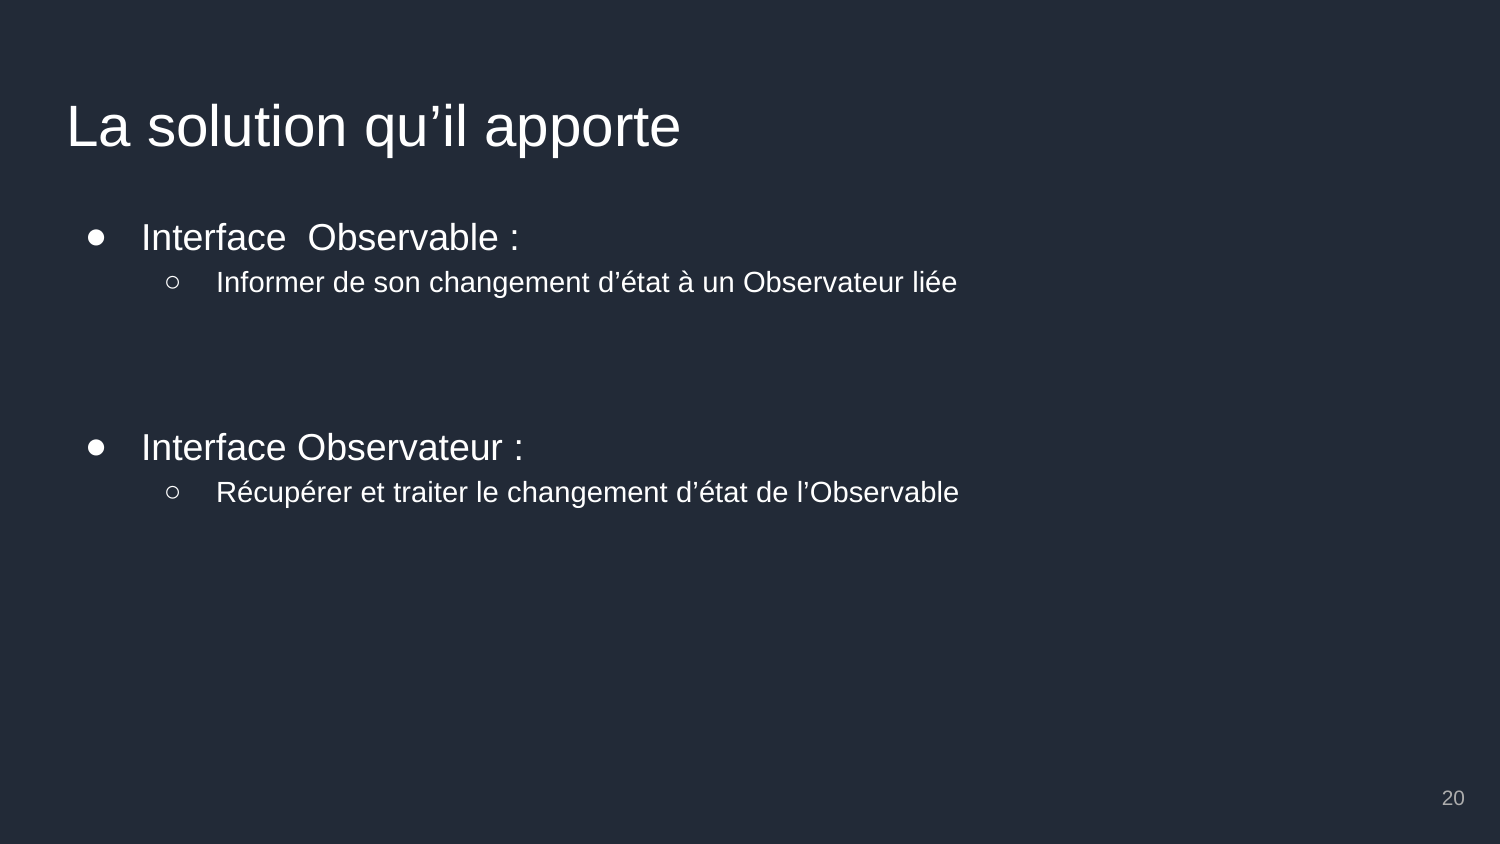

# La solution qu’il apporte
Interface  Observable :
Informer de son changement d’état à un Observateur liée

Interface Observateur :
Récupérer et traiter le changement d’état de l’Observable
20